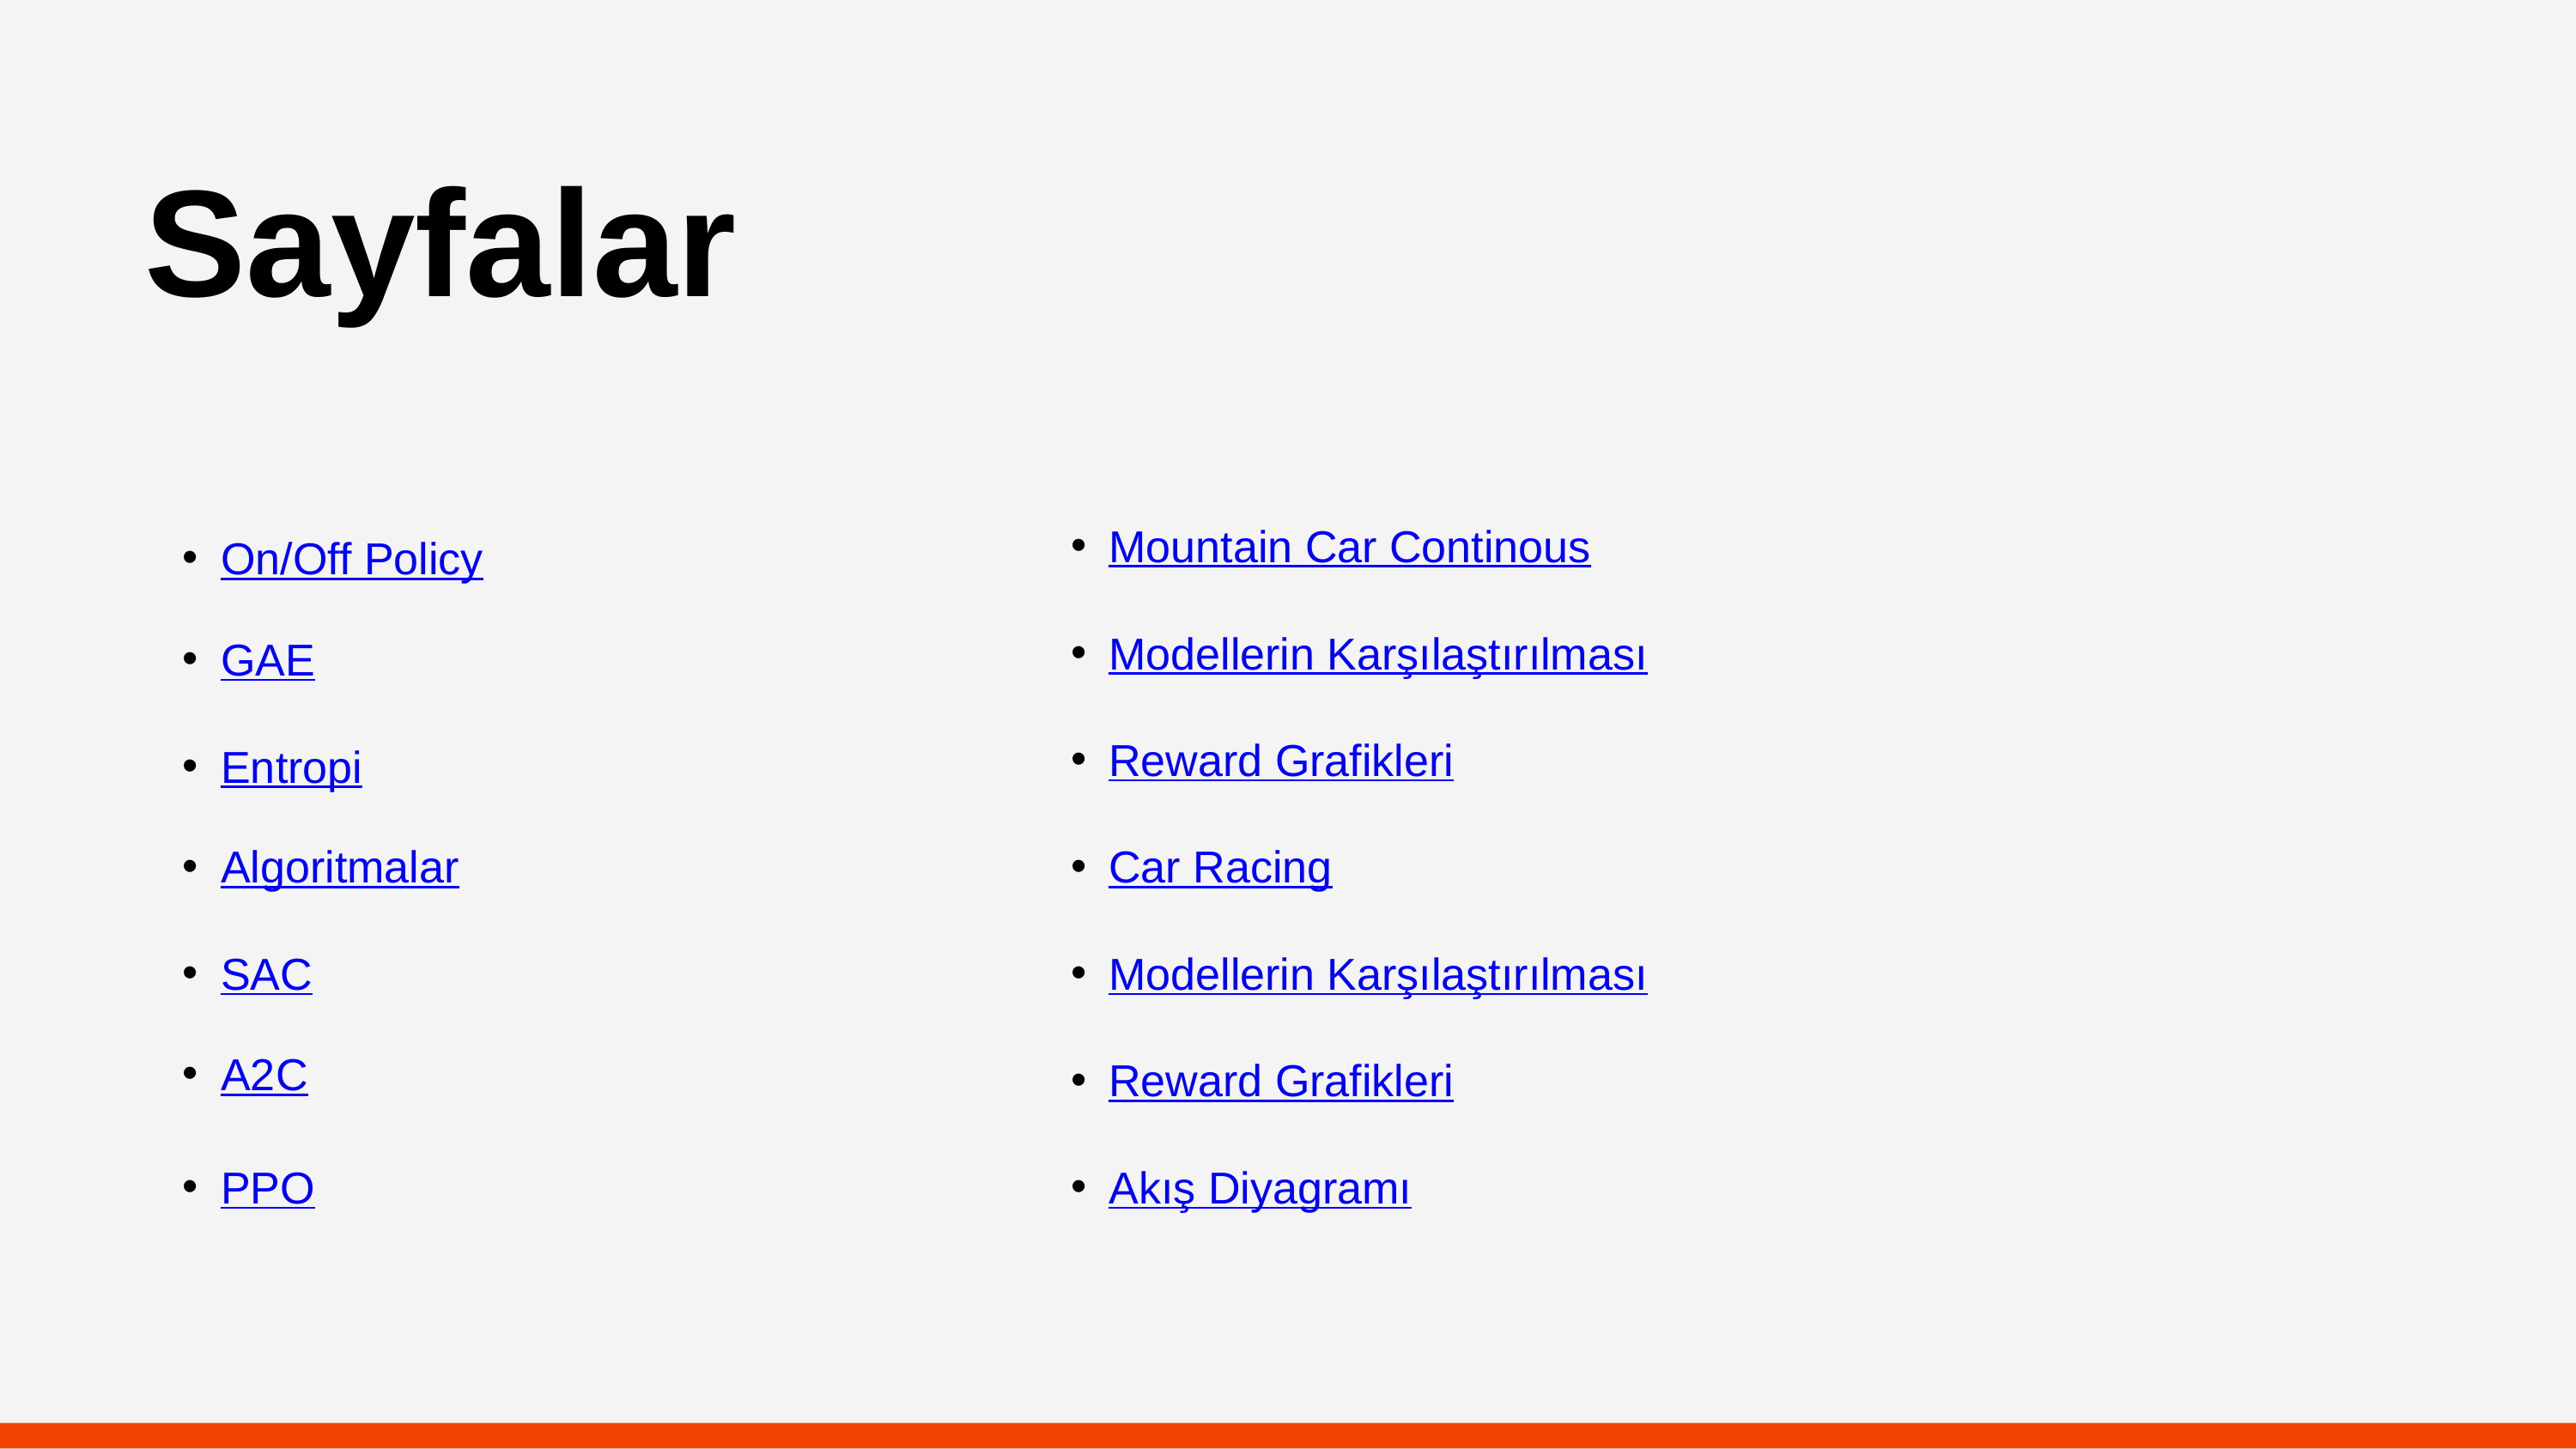

Sayfalar
Mountain Car Continous
On/Off Policy
Modellerin Karşılaştırılması
GAE
Reward Grafikleri
Entropi
Algoritmalar
Car Racing
SAC
Modellerin Karşılaştırılması
A2C
Reward Grafikleri
PPO
Akış Diyagramı